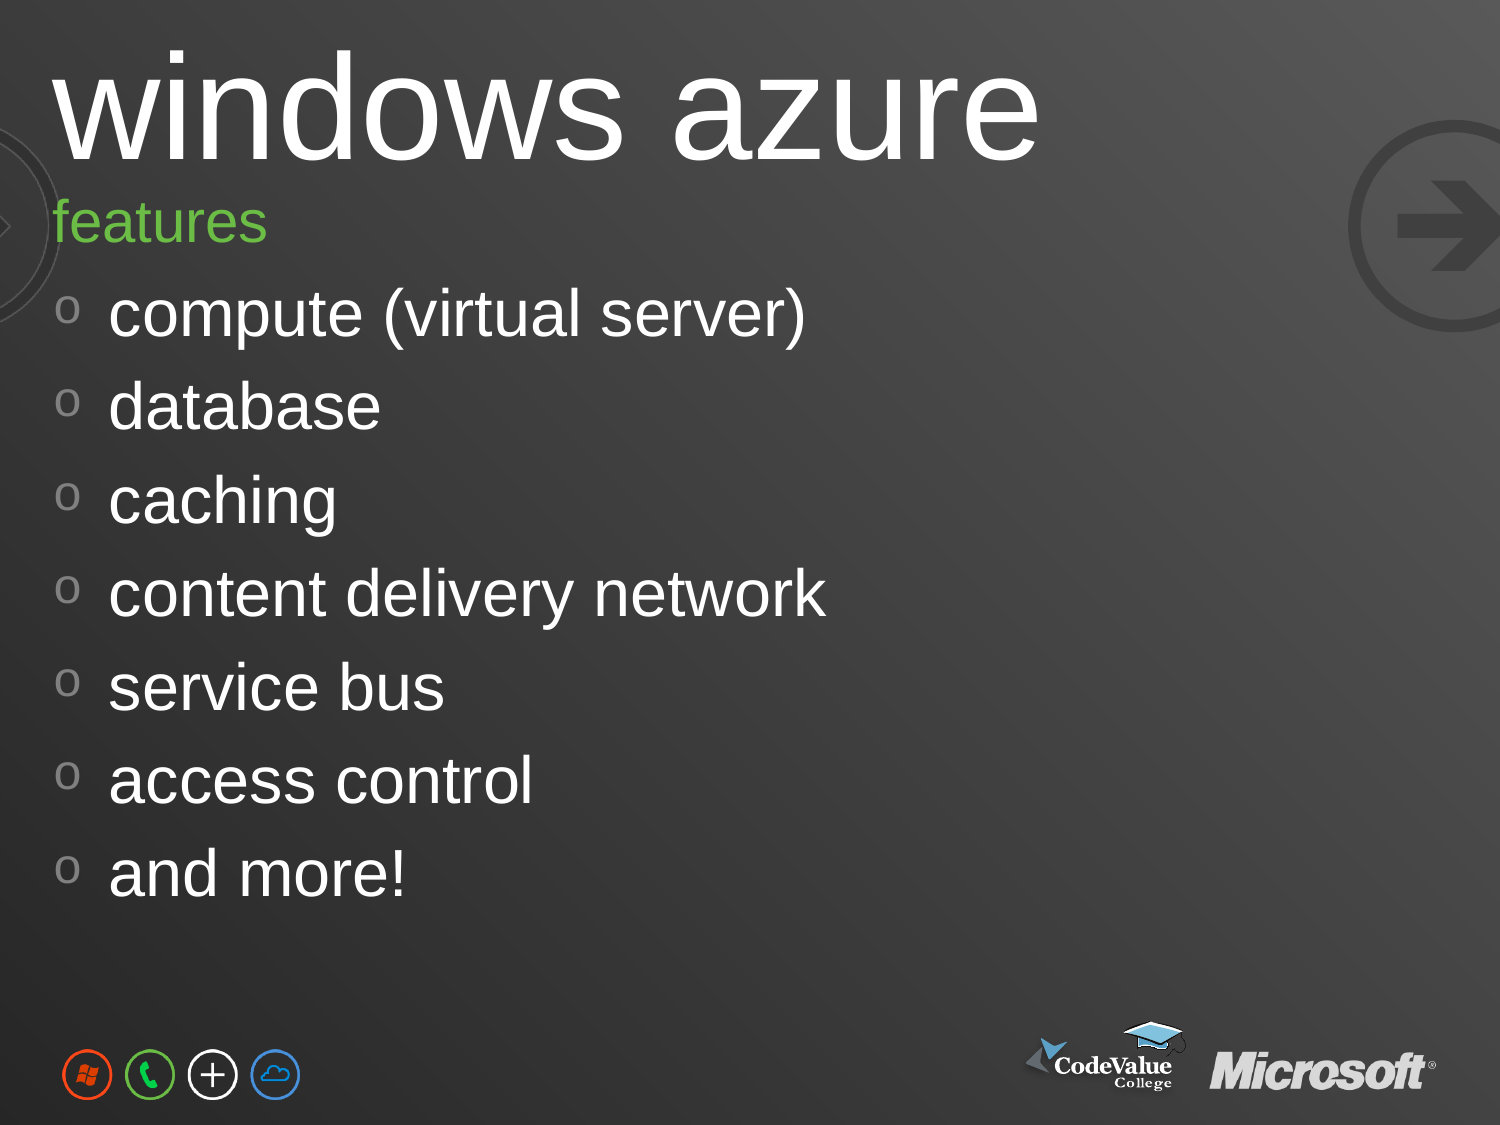

# windows azure
features
compute (virtual server)
database
caching
content delivery network
service bus
access control
and more!